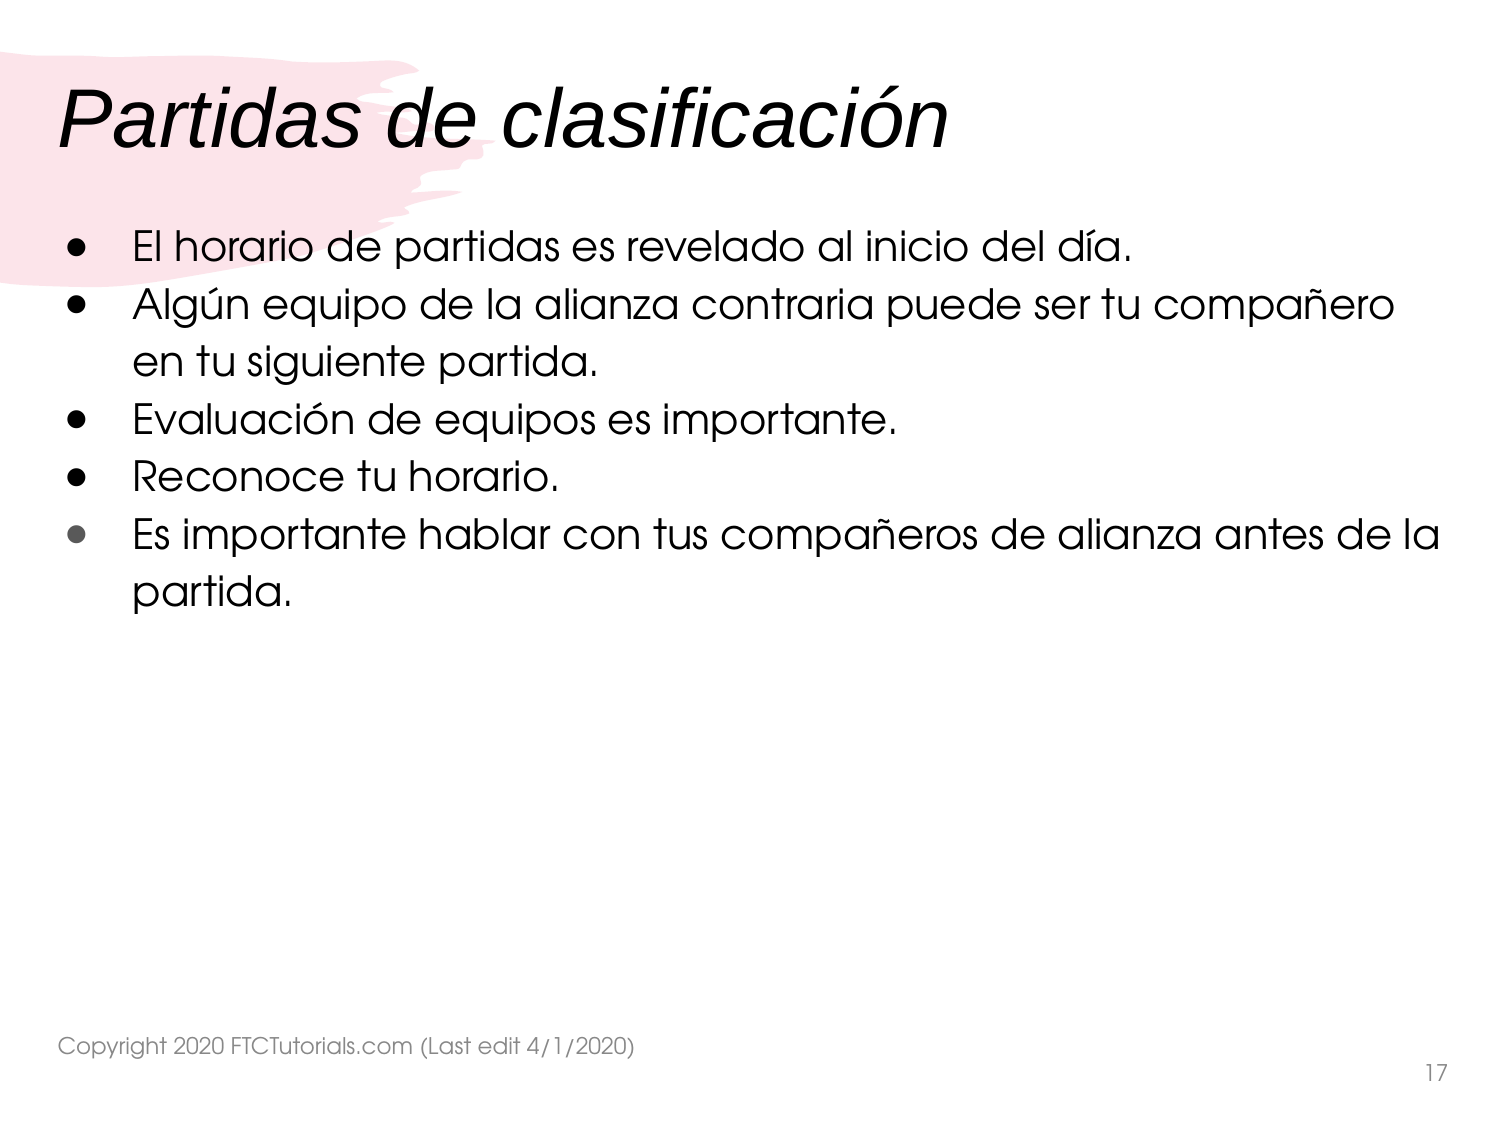

# Partidas de clasificación
El horario de partidas es revelado al inicio del día.
Algún equipo de la alianza contraria puede ser tu compañero en tu siguiente partida.
Evaluación de equipos es importante.
Reconoce tu horario.
Es importante hablar con tus compañeros de alianza antes de la partida.

Copyright 2020 FTCTutorials.com (Last edit 4/1/2020)

17